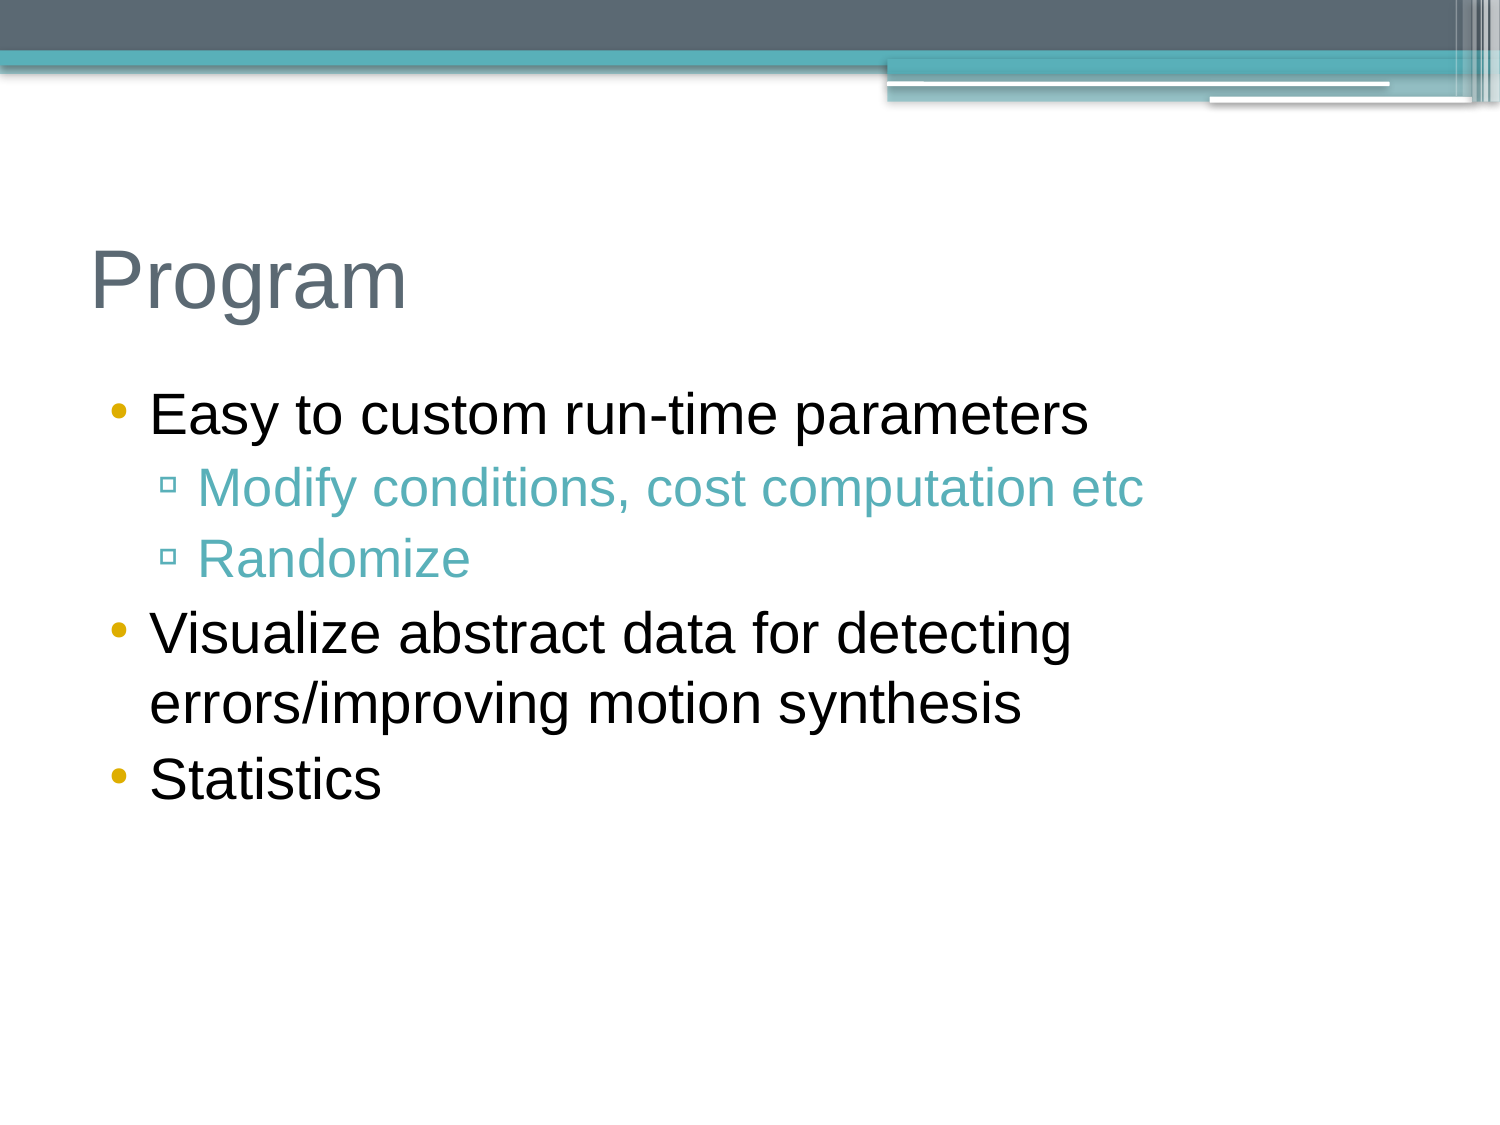

# Program
Easy to custom run-time parameters
Modify conditions, cost computation etc
Randomize
Visualize abstract data for detecting errors/improving motion synthesis
Statistics